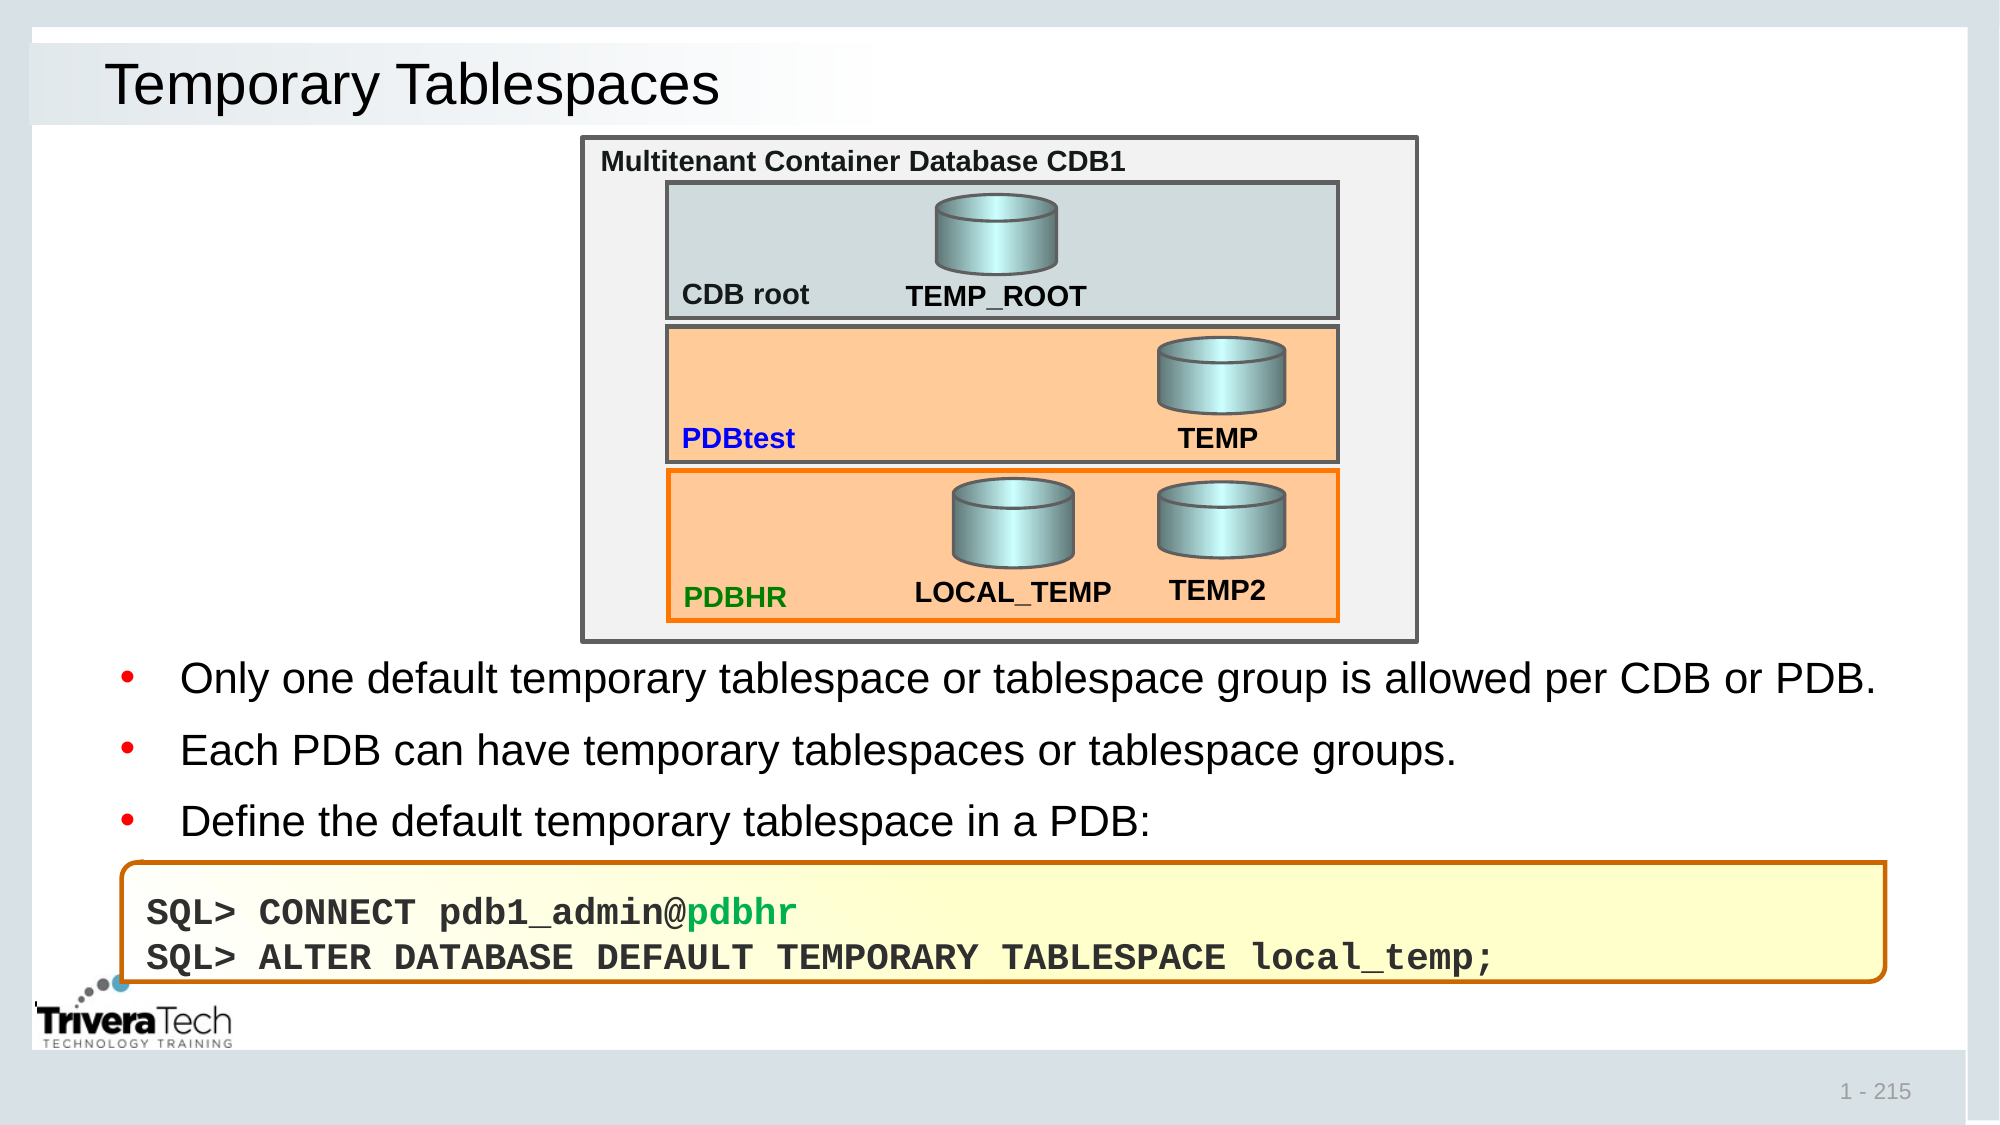

# Temporary Tablespaces

Multitenant Container Database CDB1
CDB root

TEMP_ROOT

PDBtest

TEMP

PDBHR

TEMP2
LOCAL_TEMP
Only one default temporary tablespace or tablespace group is allowed per CDB or PDB.
Each PDB can have temporary tablespaces or tablespace groups.
Define the default temporary tablespace in a PDB:
SQL> CONNECT pdb1_admin@pdbhr
SQL> ALTER DATABASE DEFAULT TEMPORARY TABLESPACE local_temp;